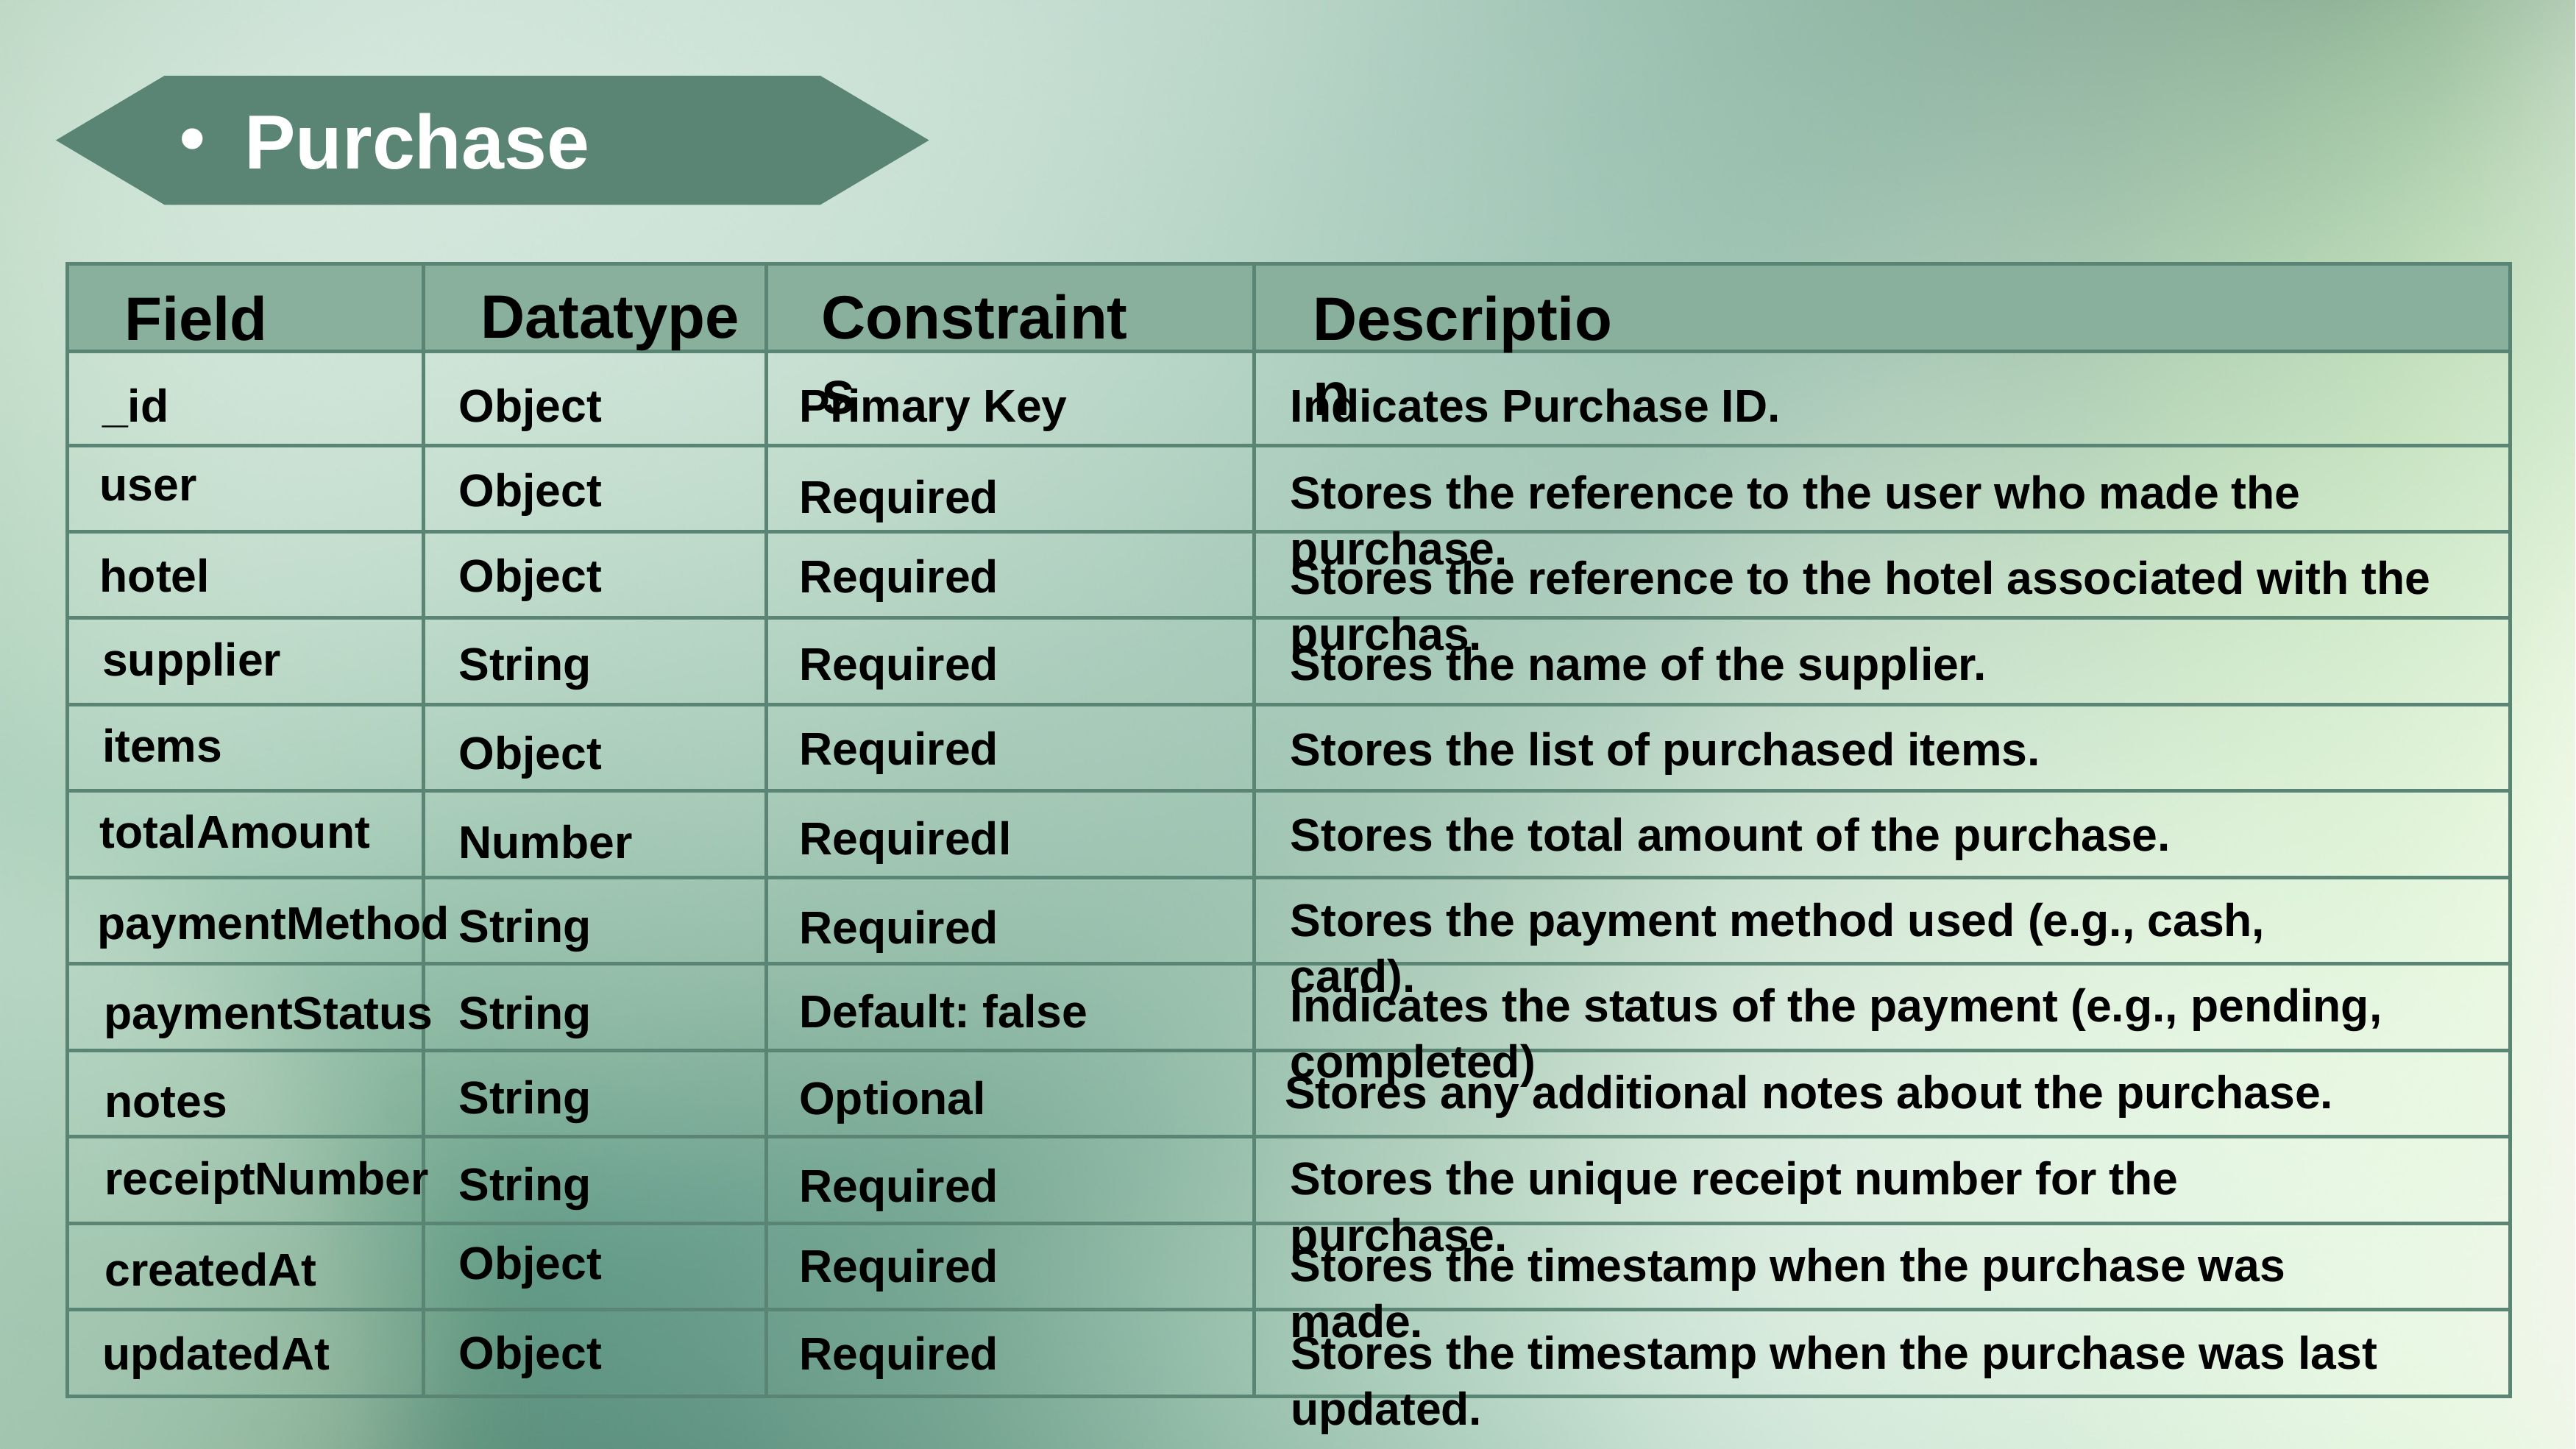

Purchase
|  |  |  |  |
| --- | --- | --- | --- |
|  |  |  |  |
|  |  |  |  |
|  |  |  |  |
|  |  |  |  |
|  |  |  |  |
|  |  |  |  |
|  |  |  |  |
|  |  |  |  |
|  |  |  |  |
|  |  |  |  |
|  |  |  |  |
|  |  |  |  |
Datatype
Constraints
Field
Description
_id
Object
Primary Key
Indicates Purchase ID.
user
Object
Stores the reference to the user who made the purchase.
Required
hotel
Object
Required
Stores the reference to the hotel associated with the purchas.
supplier

String
Required
Stores the name of the supplier.
items
Required
Stores the list of purchased items.
Object
totalAmount
Stores the total amount of the purchase.
Requiredl
Number
Stores the payment method used (e.g., cash, card).
paymentMethod
String
Required
Indicates the status of the payment (e.g., pending, completed)
Default: false
paymentStatus
String
Stores any additional notes about the purchase.
String
Optional
notes
receiptNumber
Stores the unique receipt number for the purchase.

String
Required
Object
Stores the timestamp when the purchase was made.
Required
createdAt
Object
Stores the timestamp when the purchase was last updated.
updatedAt
Required